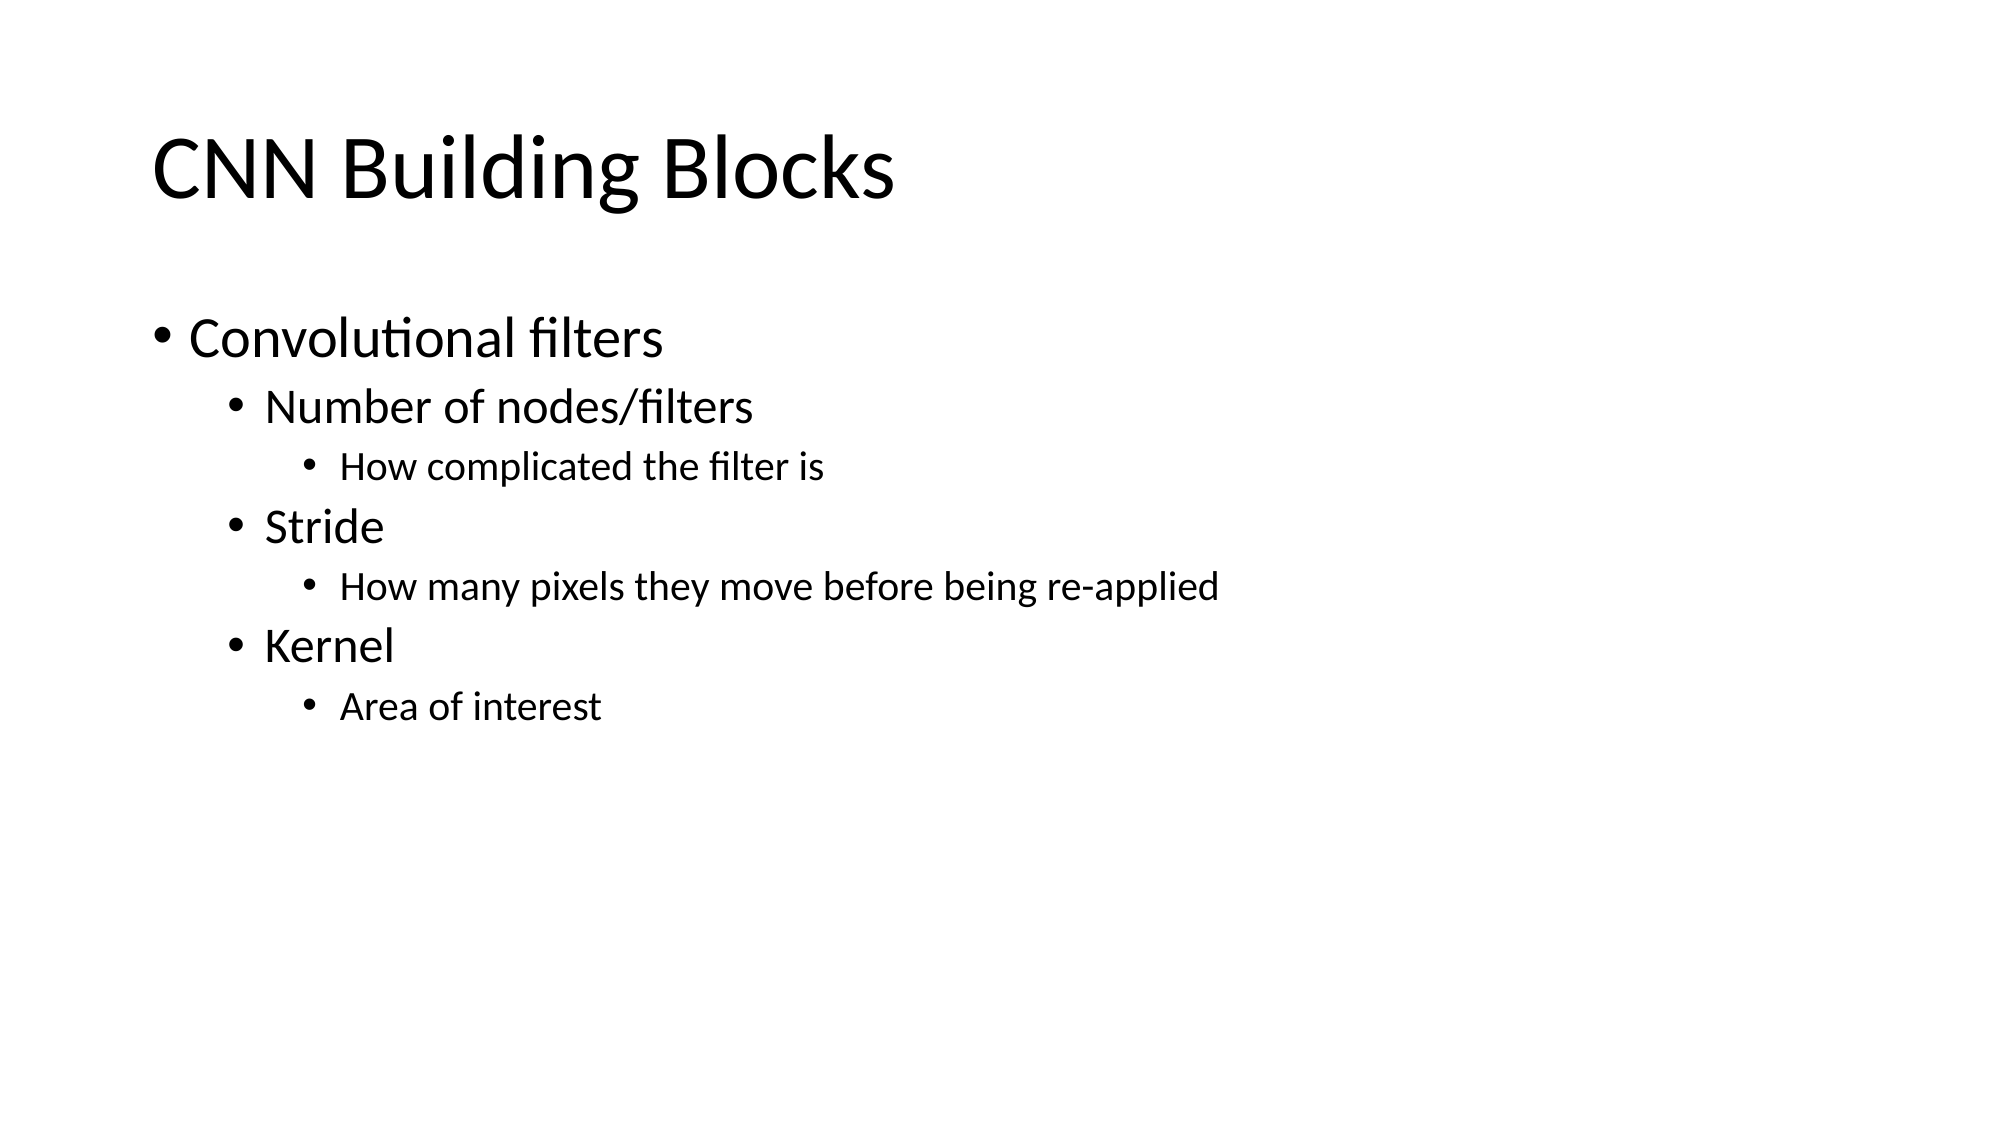

# CNN Building Blocks
Convolutional filters
Number of nodes/filters
How complicated the filter is
Stride
How many pixels they move before being re-applied
Kernel
Area of interest